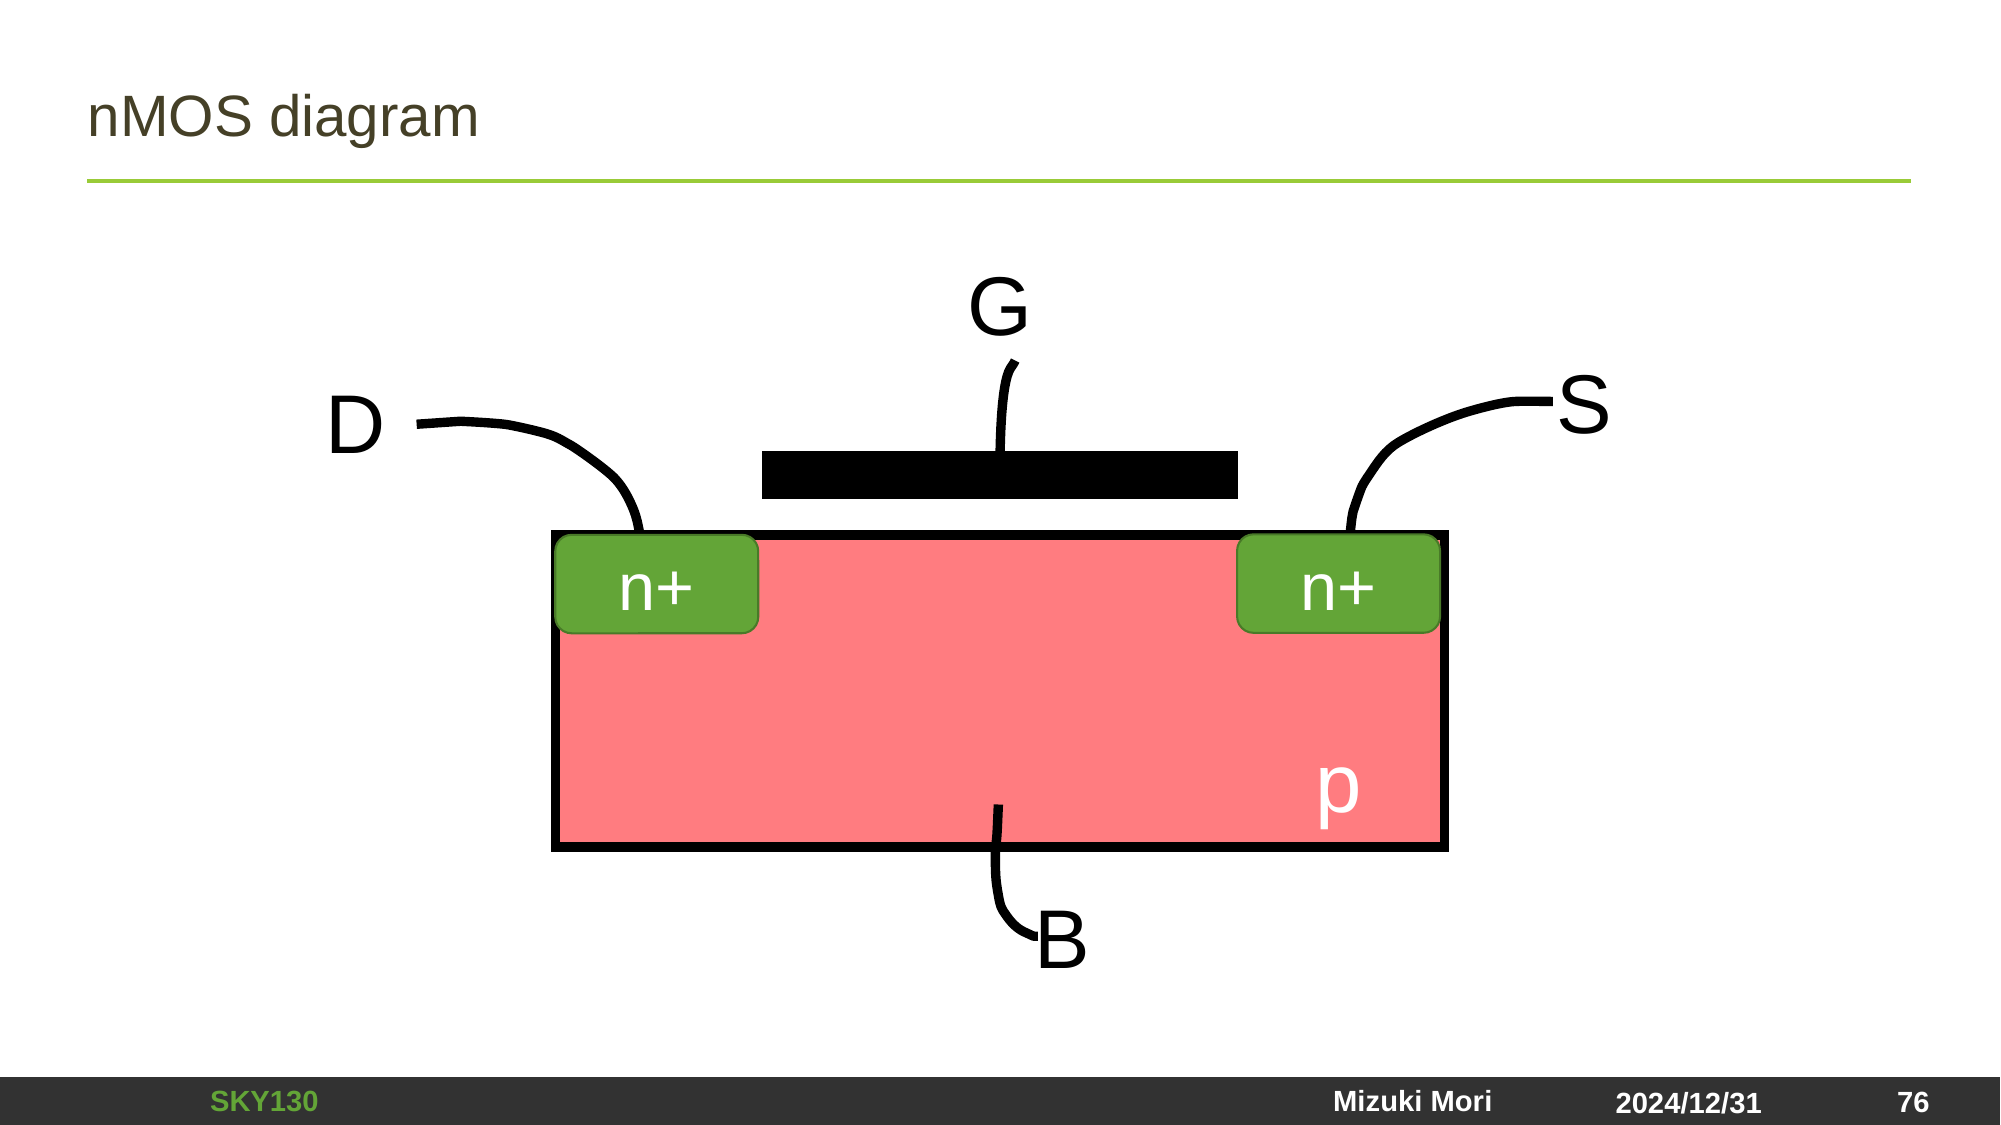

# nMOS diagram
G
S

D

n+

n+
p

B
76
2024/12/31